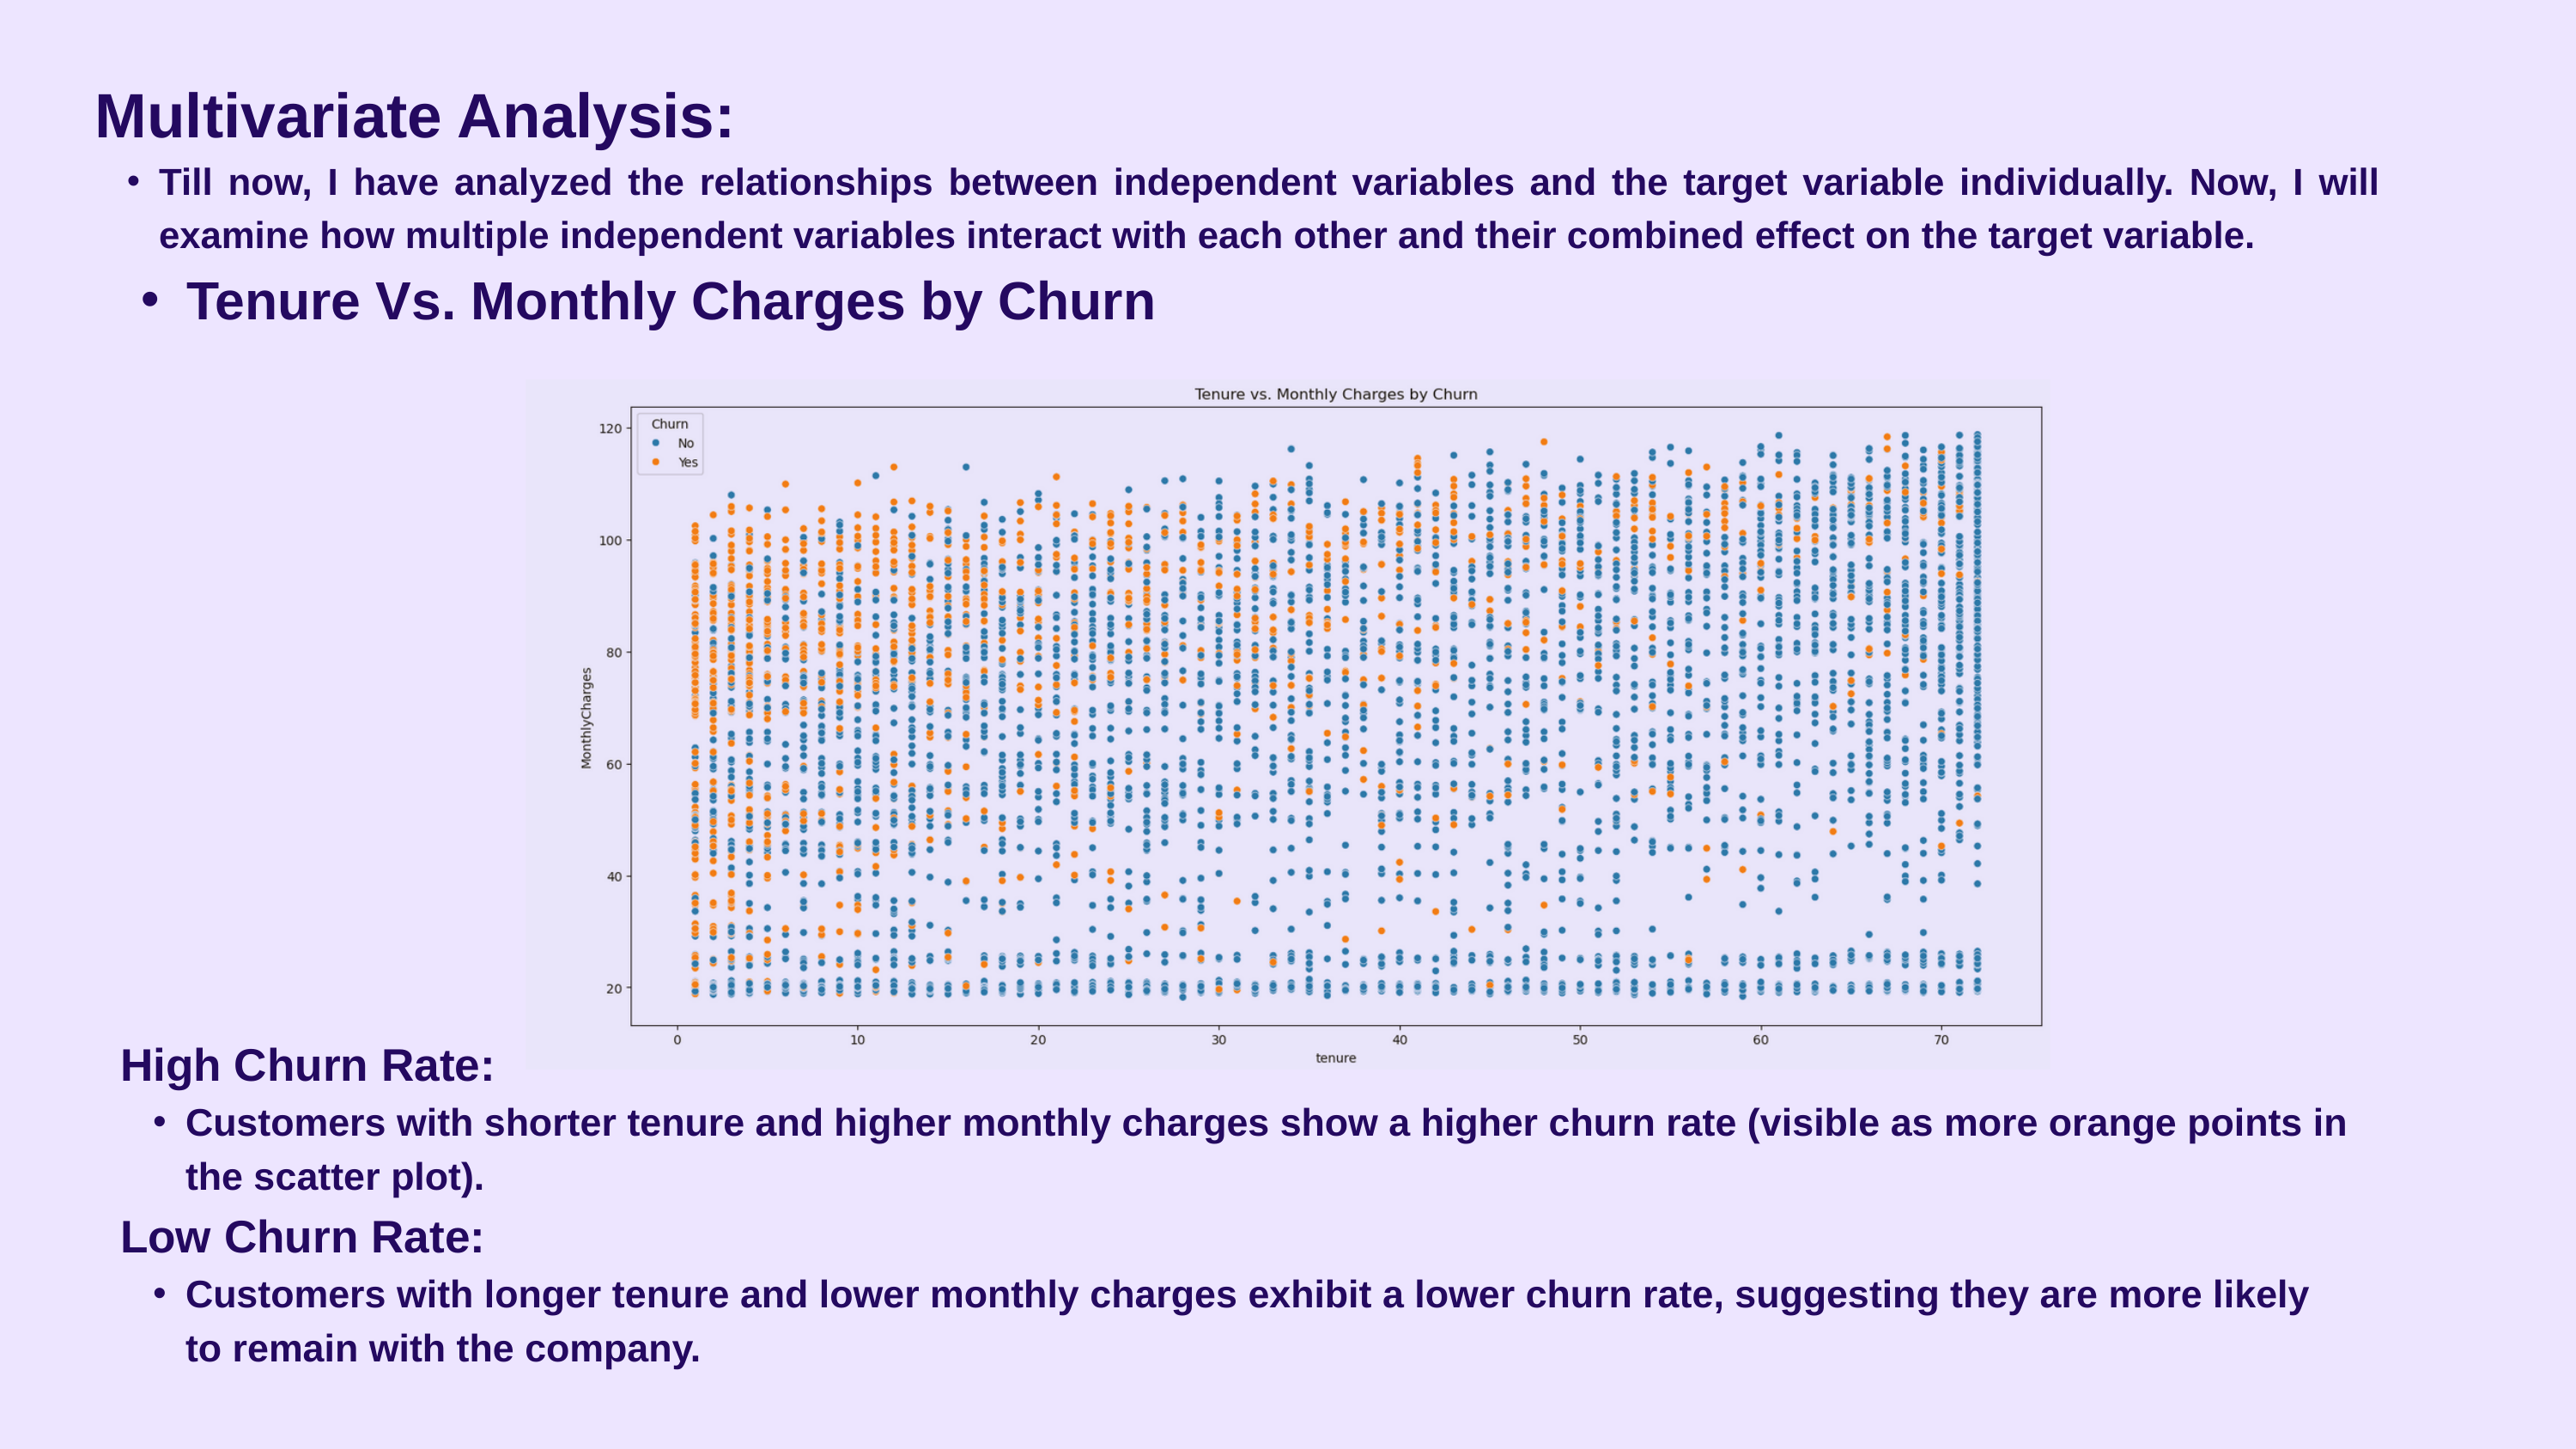

Multivariate Analysis:
Till now, I have analyzed the relationships between independent variables and the target variable individually. Now, I will examine how multiple independent variables interact with each other and their combined effect on the target variable.
Tenure Vs. Monthly Charges by Churn

High Churn Rate:
Customers with shorter tenure and higher monthly charges show a higher churn rate (visible as more orange points in the scatter plot).
Low Churn Rate:
Customers with longer tenure and lower monthly charges exhibit a lower churn rate, suggesting they are more likely to remain with the company.